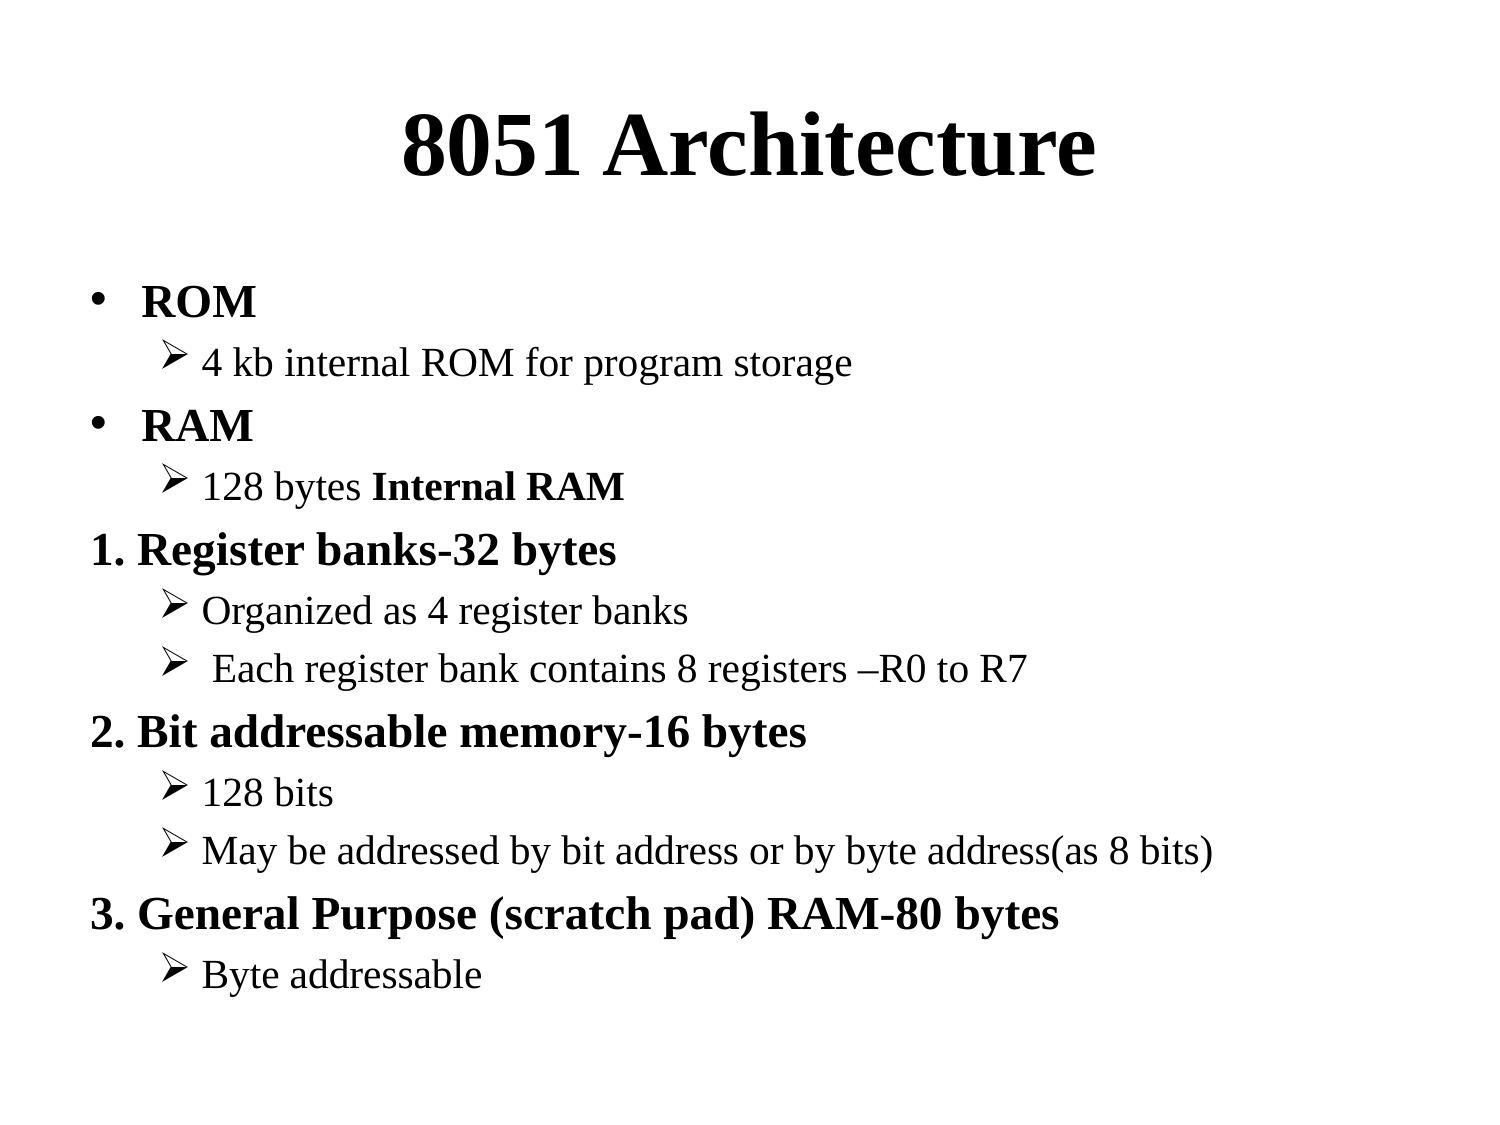

# 8051 Architecture
ROM
4 kb internal ROM for program storage
RAM
128 bytes Internal RAM
1. Register banks-32 bytes
Organized as 4 register banks
 Each register bank contains 8 registers –R0 to R7
2. Bit addressable memory-16 bytes
128 bits
May be addressed by bit address or by byte address(as 8 bits)
3. General Purpose (scratch pad) RAM-80 bytes
Byte addressable